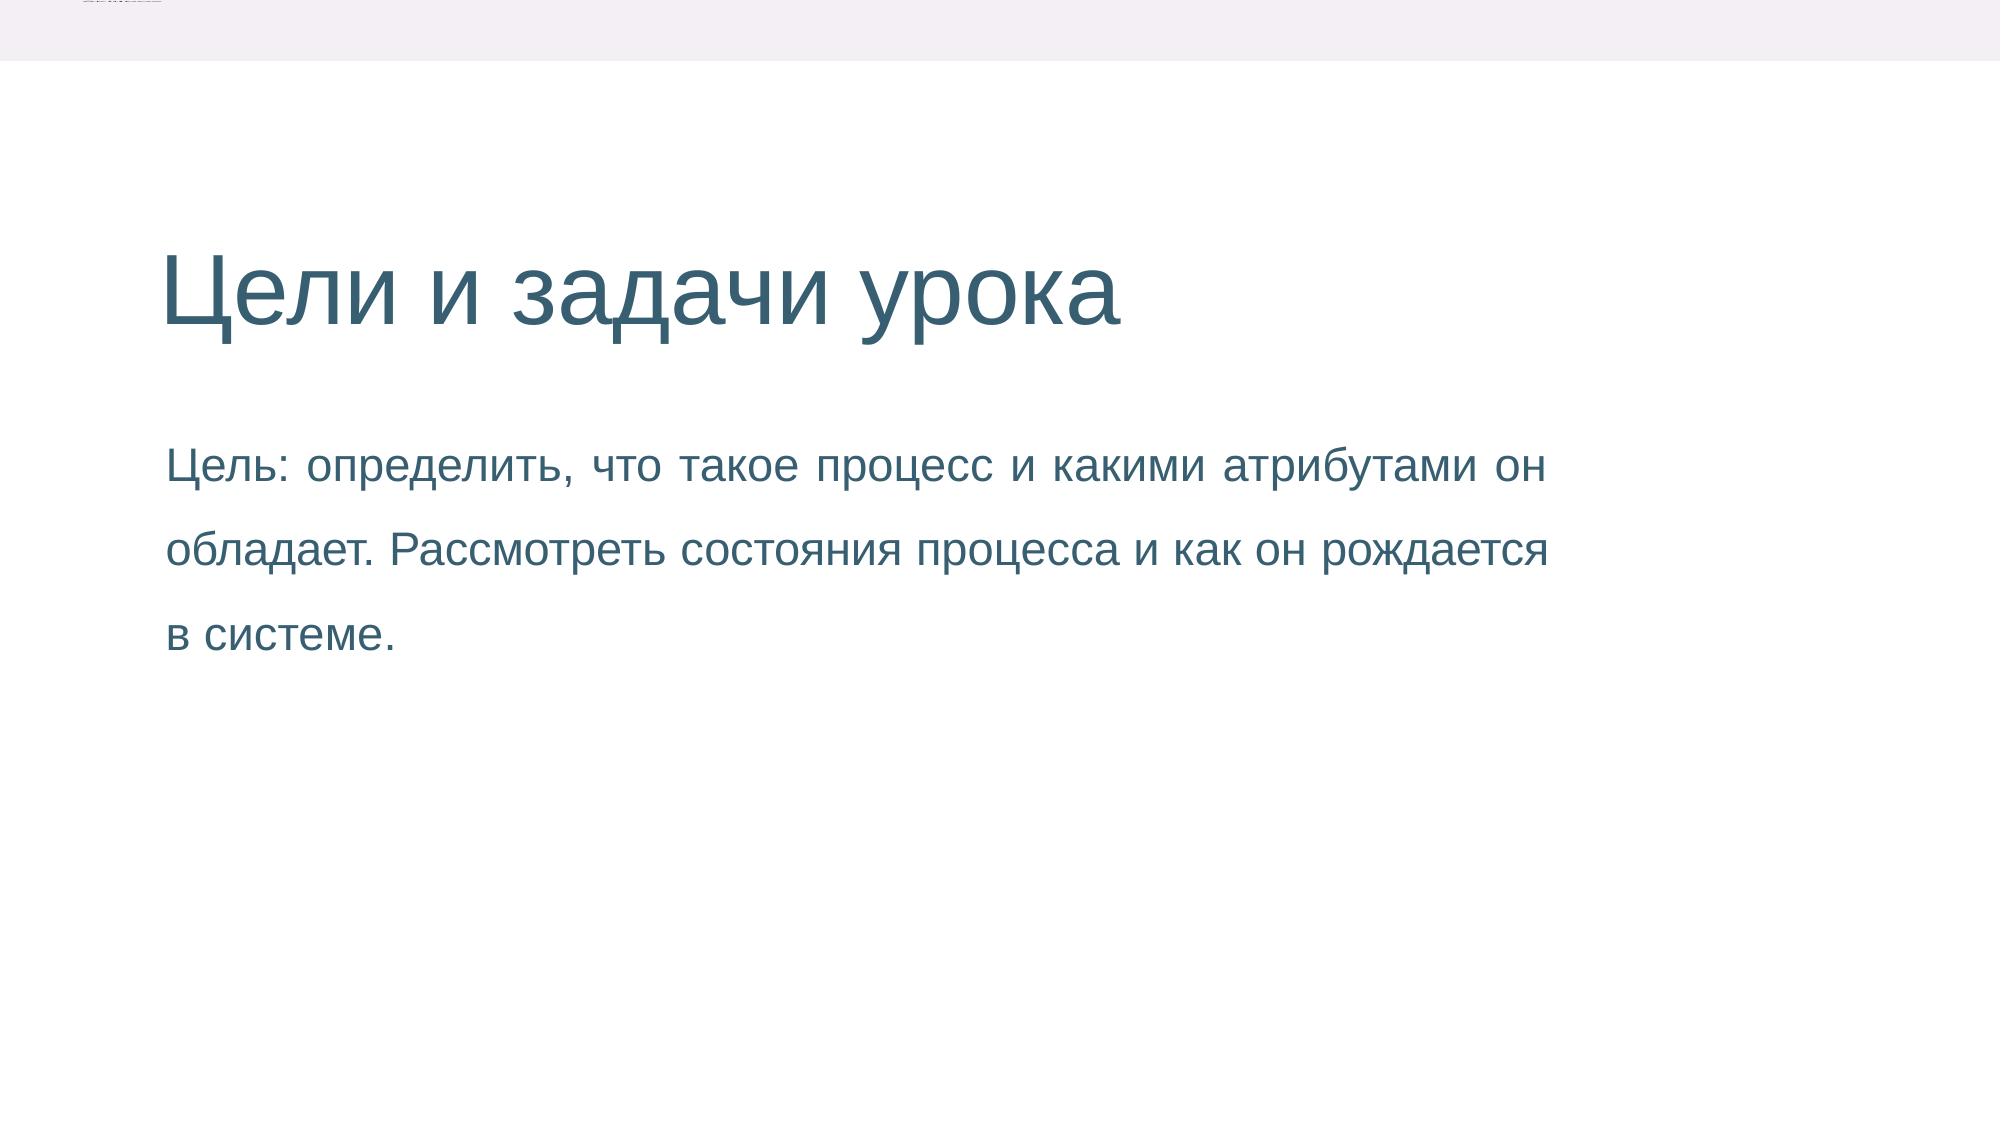

Цели и задачи урока
Цель: определить, что такое процесс и какими атрибутами он
обладает. Рассмотреть состояния процесса и как он рождается
в системе.